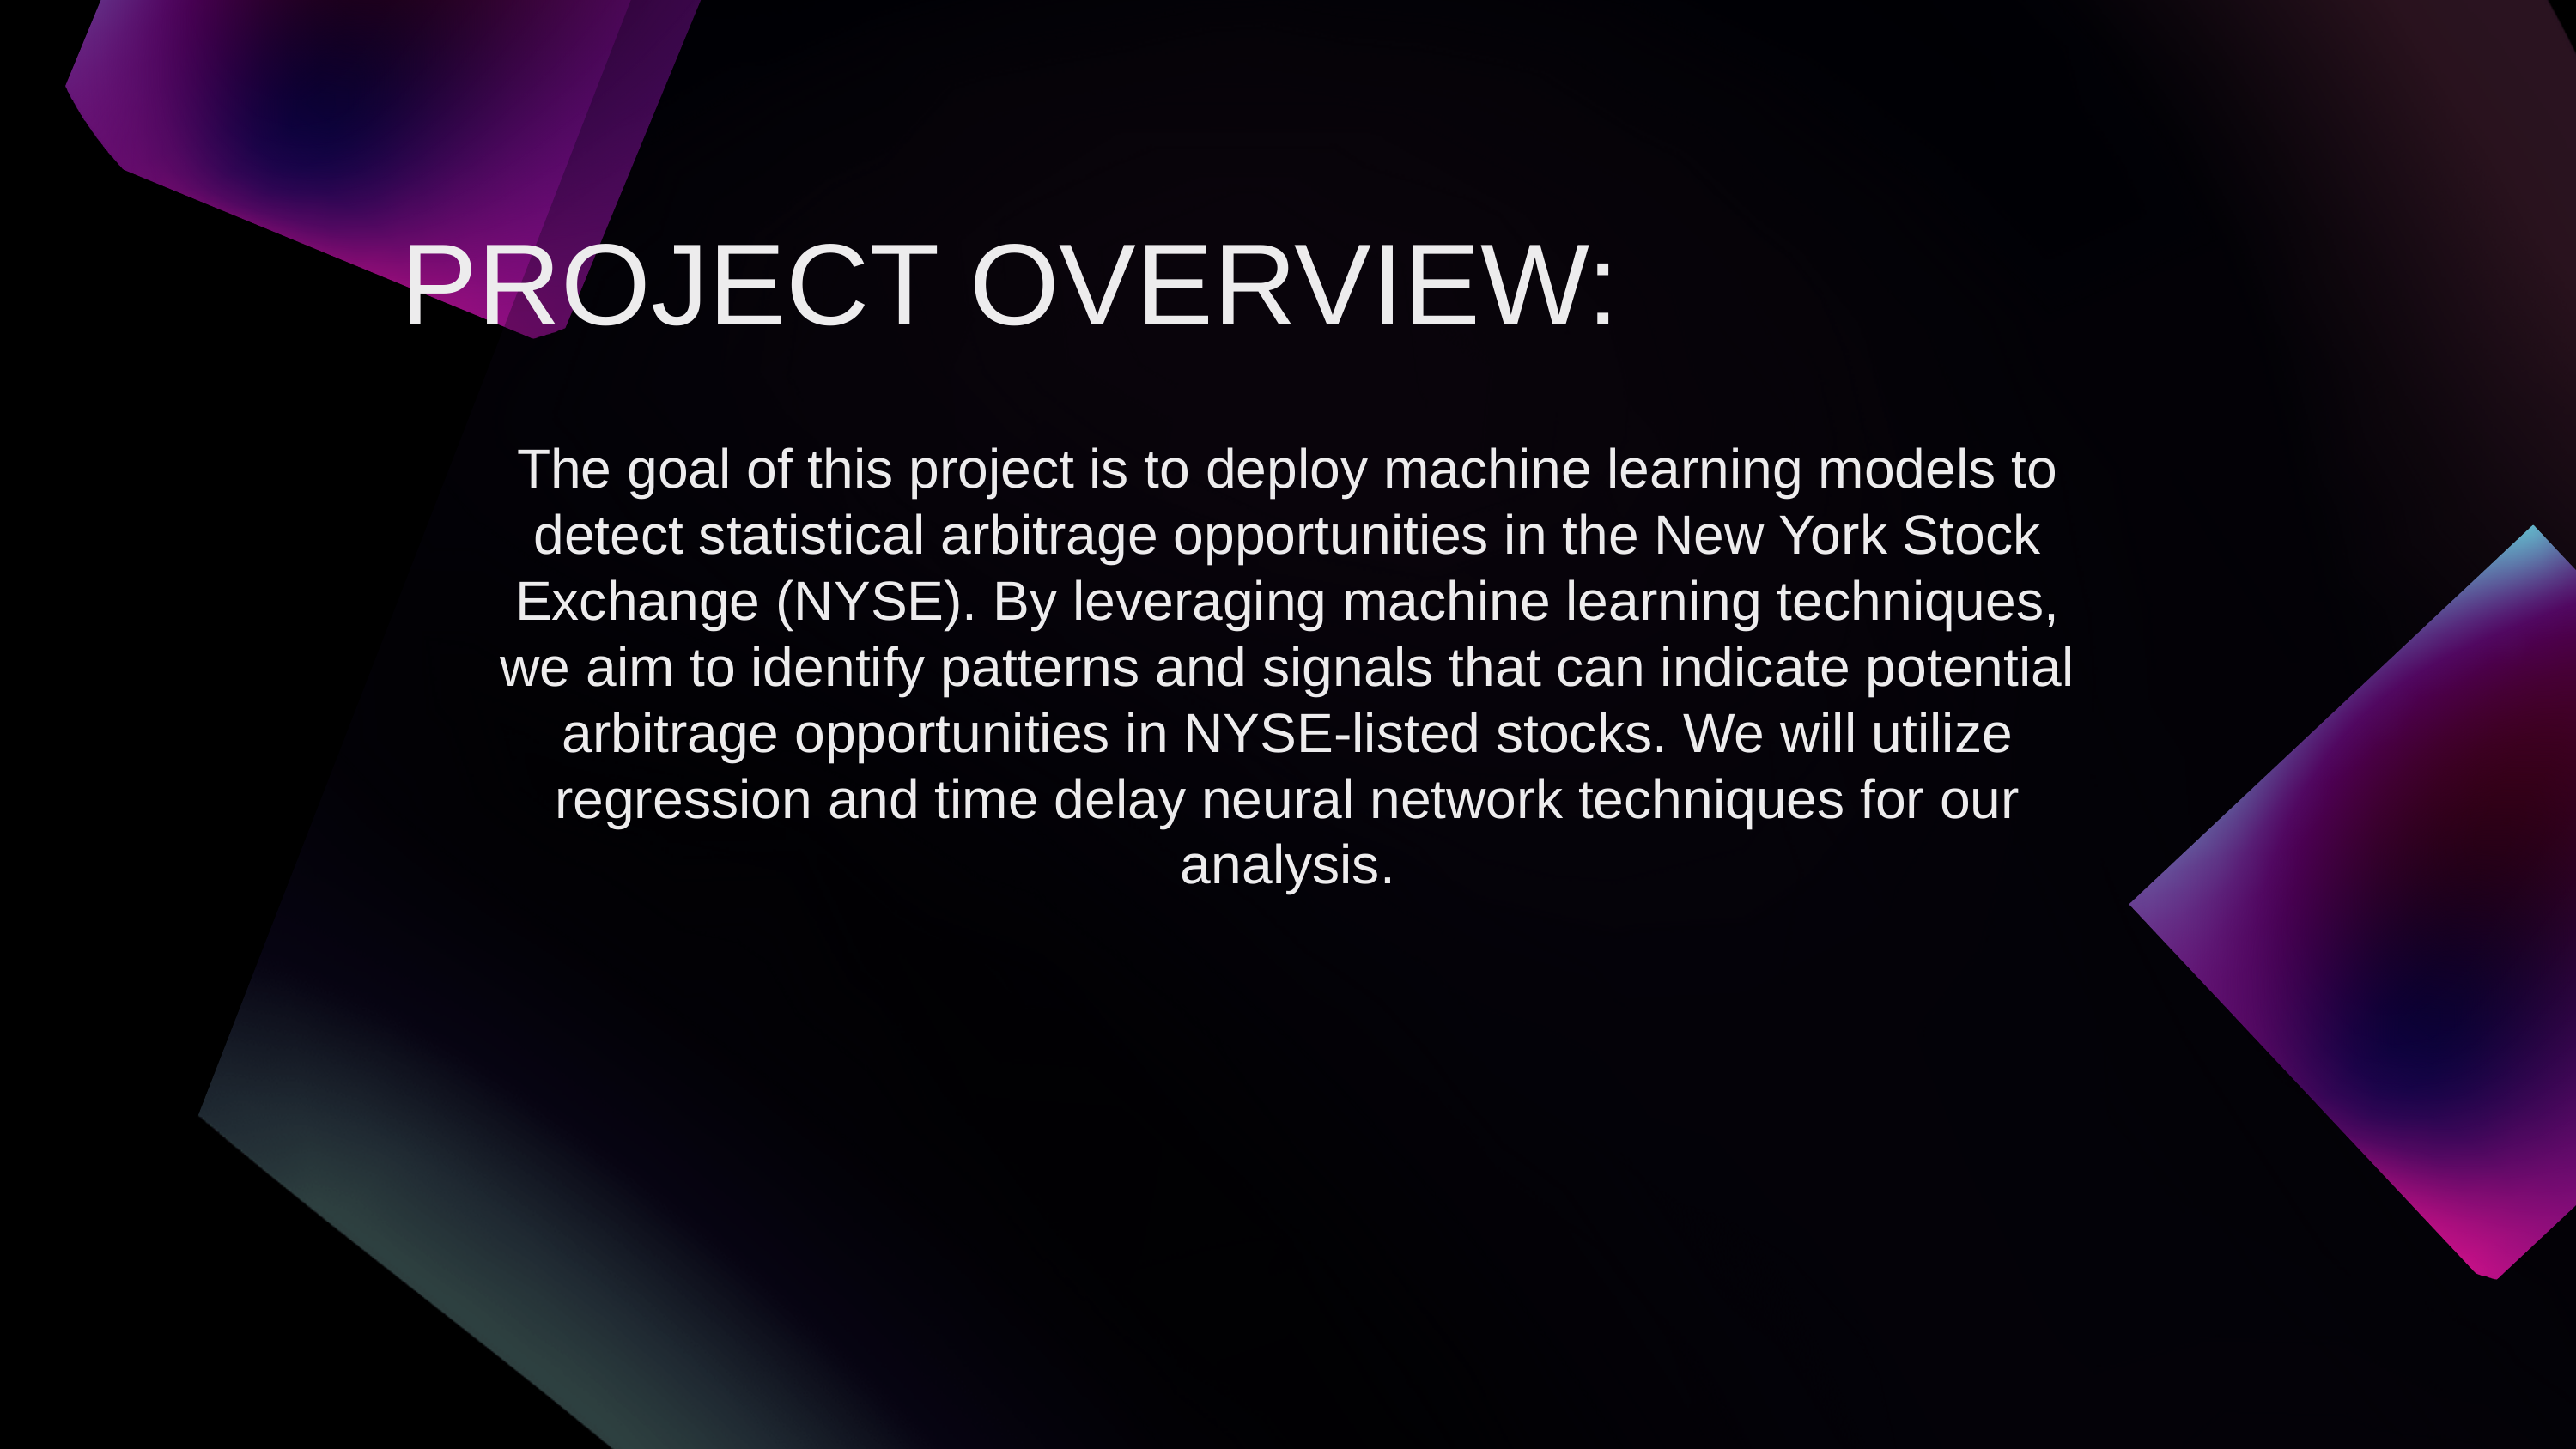

PROJECT OVERVIEW:

The goal of this project is to deploy machine learning models to detect statistical arbitrage opportunities in the New York Stock Exchange (NYSE). By leveraging machine learning techniques, we aim to identify patterns and signals that can indicate potential arbitrage opportunities in NYSE-listed stocks. We will utilize regression and time delay neural network techniques for our analysis.